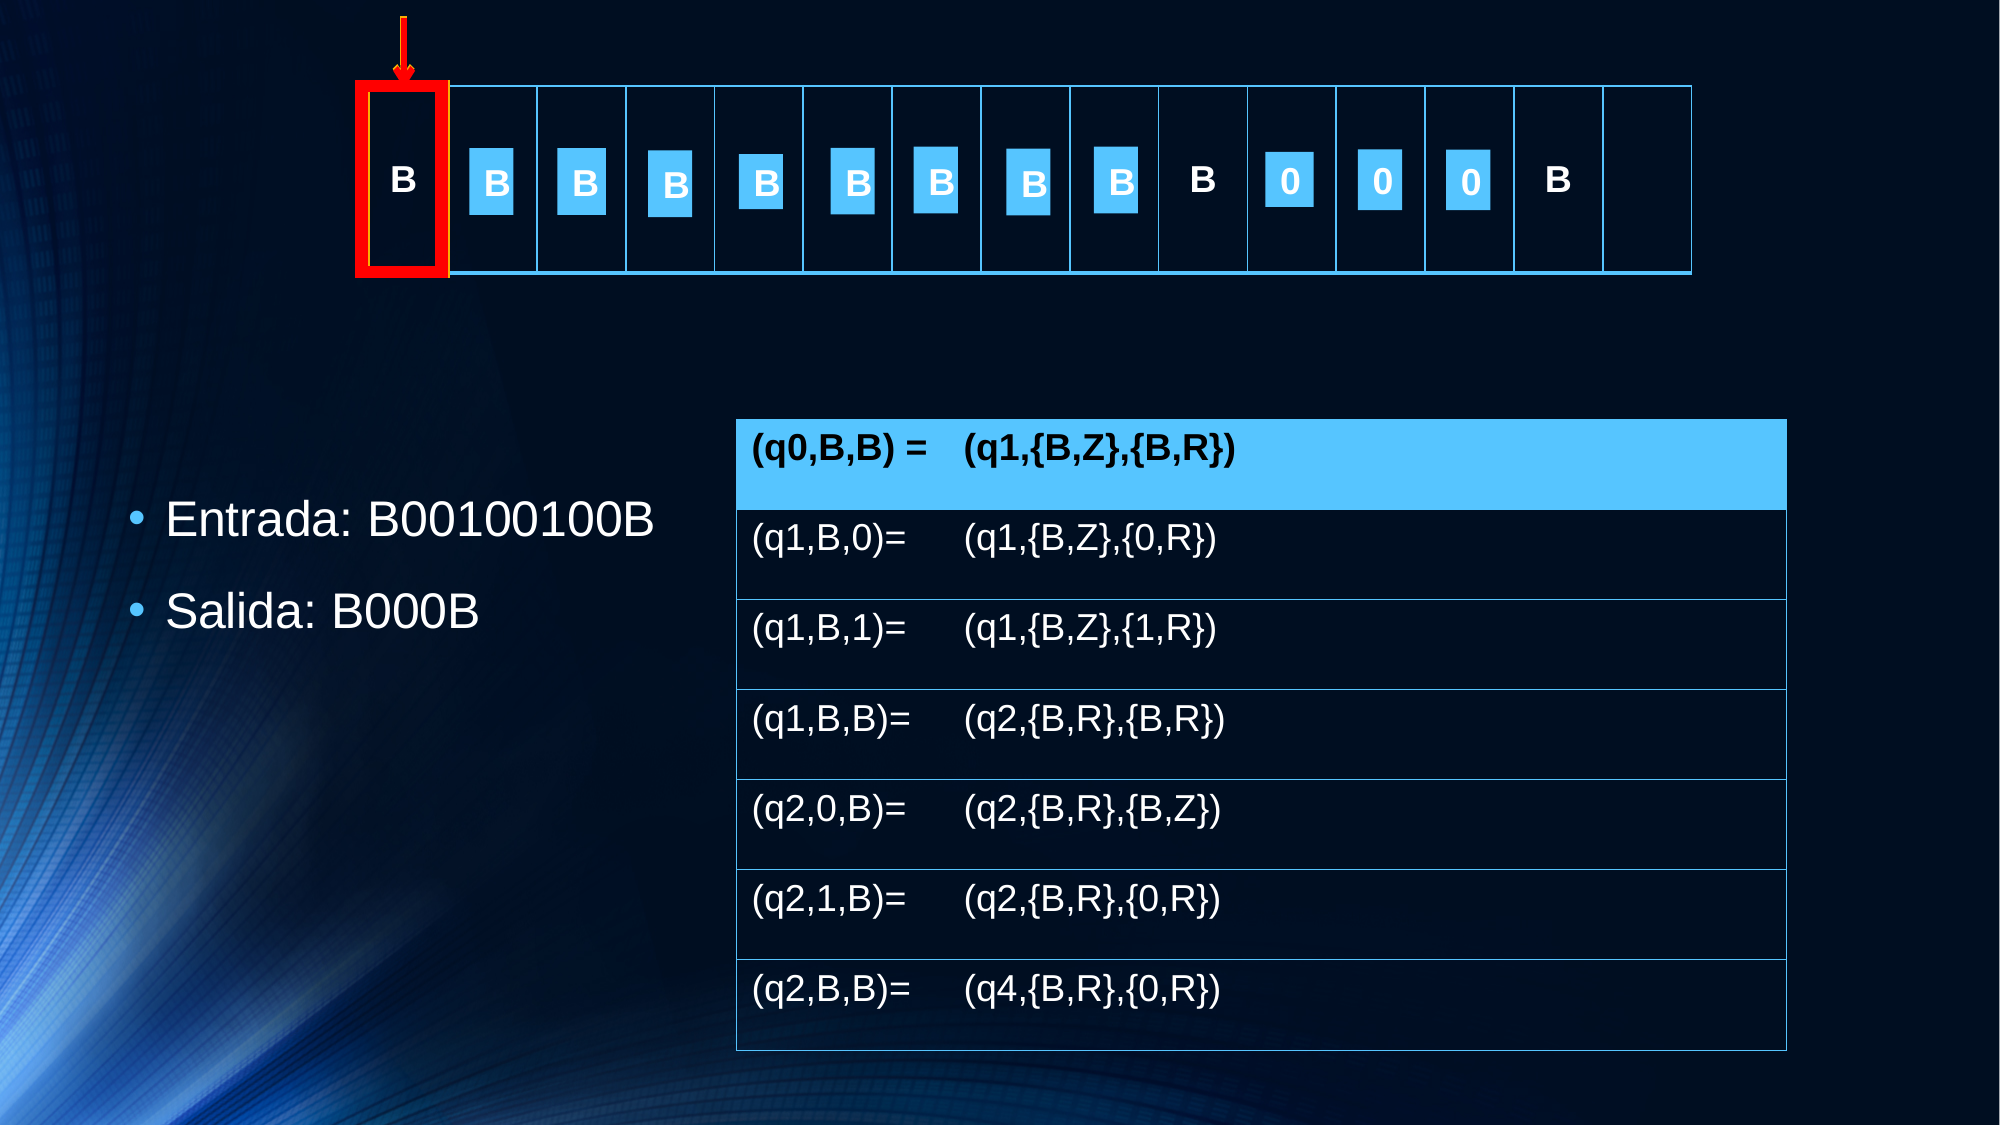

| B | 0 | 0 | 1 | 0 | 0 | 1 | 0 | 0 | B | B | B | B | B |  |
| --- | --- | --- | --- | --- | --- | --- | --- | --- | --- | --- | --- | --- | --- | --- |

B
B
B
B
B
B
0
0
B
0
B
| (q0,B,B) = | (q1,{B,Z},{B,R}) |
| --- | --- |
| (q1,B,0)= | (q1,{B,Z},{0,R}) |
| (q1,B,1)= | (q1,{B,Z},{1,R}) |
| (q1,B,B)= | (q2,{B,R},{B,R}) |
| (q2,0,B)= | (q2,{B,R},{B,Z}) |
| (q2,1,B)= | (q2,{B,R},{0,R}) |
| (q2,B,B)= | (q4,{B,R},{0,R}) |
Entrada: B00100100B
Salida: B000B